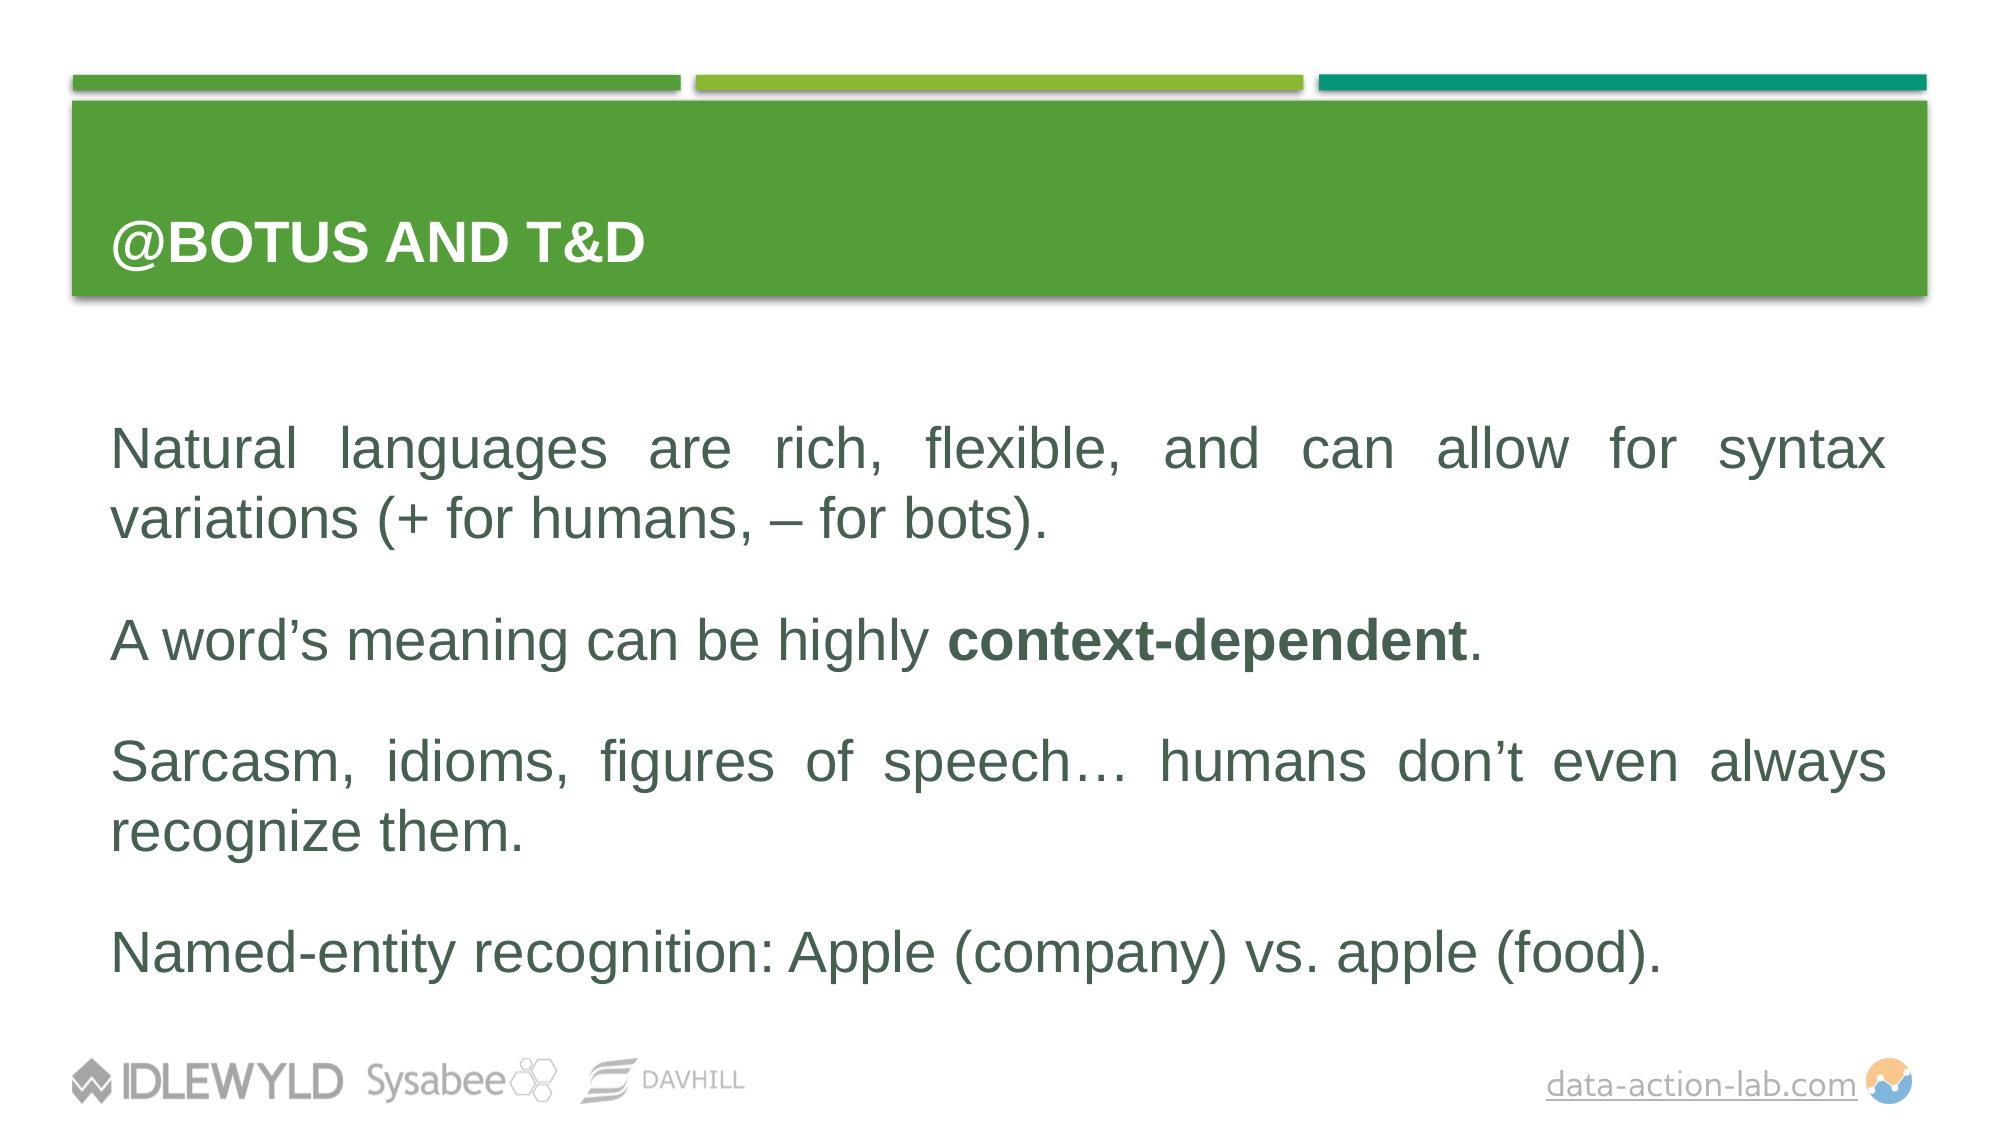

# @BOTUS and T&D
Natural languages are rich, flexible, and can allow for syntax variations (+ for humans, – for bots).

A word’s meaning can be highly context-dependent.

Sarcasm, idioms, figures of speech… humans don’t even always recognize them.

Named-entity recognition: Apple (company) vs. apple (food).